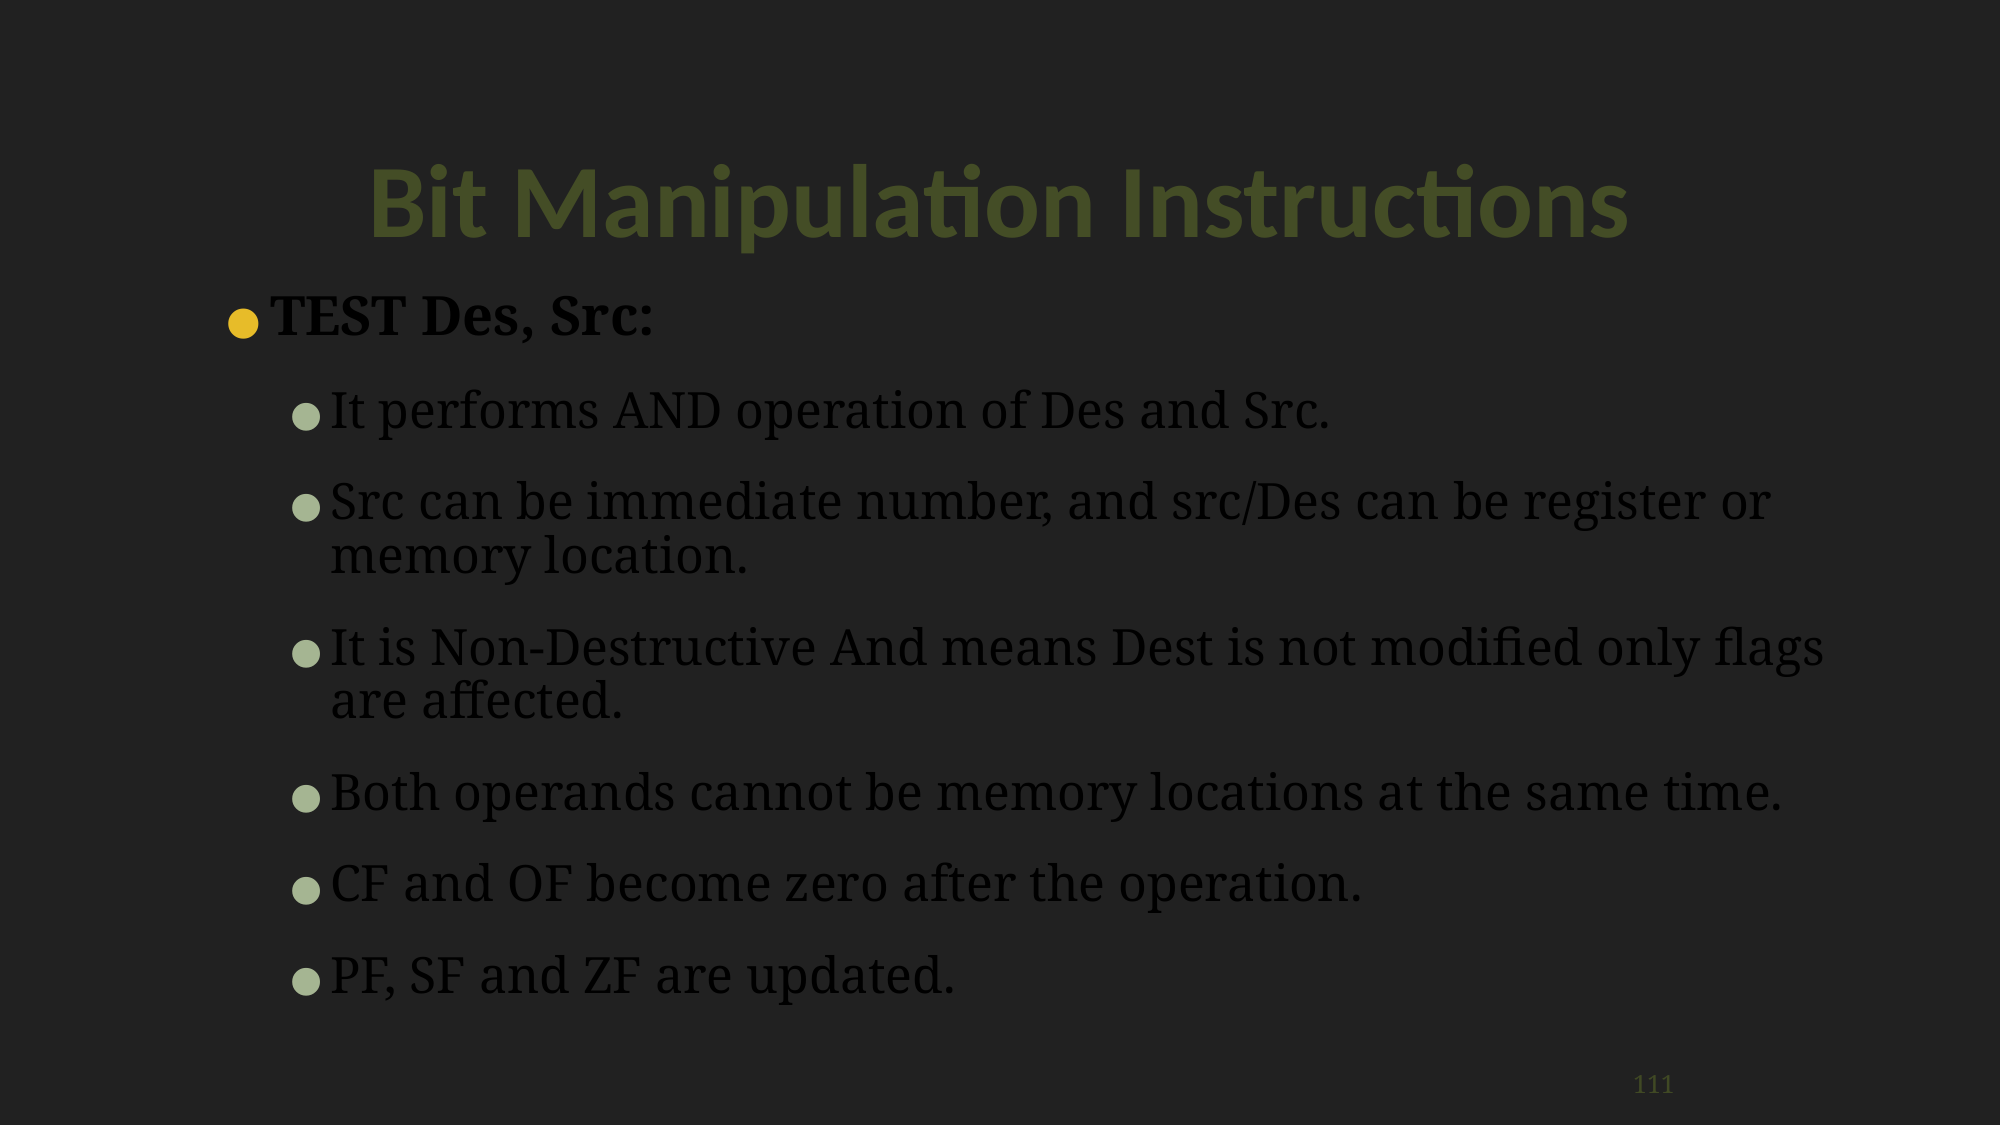

Bit Manipulation Instructions
TEST Des, Src:
It performs AND operation of Des and Src.
Src can be immediate number, and src/Des can be register or memory location.
It is Non-Destructive And means Dest is not modified only flags are affected.
Both operands cannot be memory locations at the same time.
CF and OF become zero after the operation.
PF, SF and ZF are updated.
111